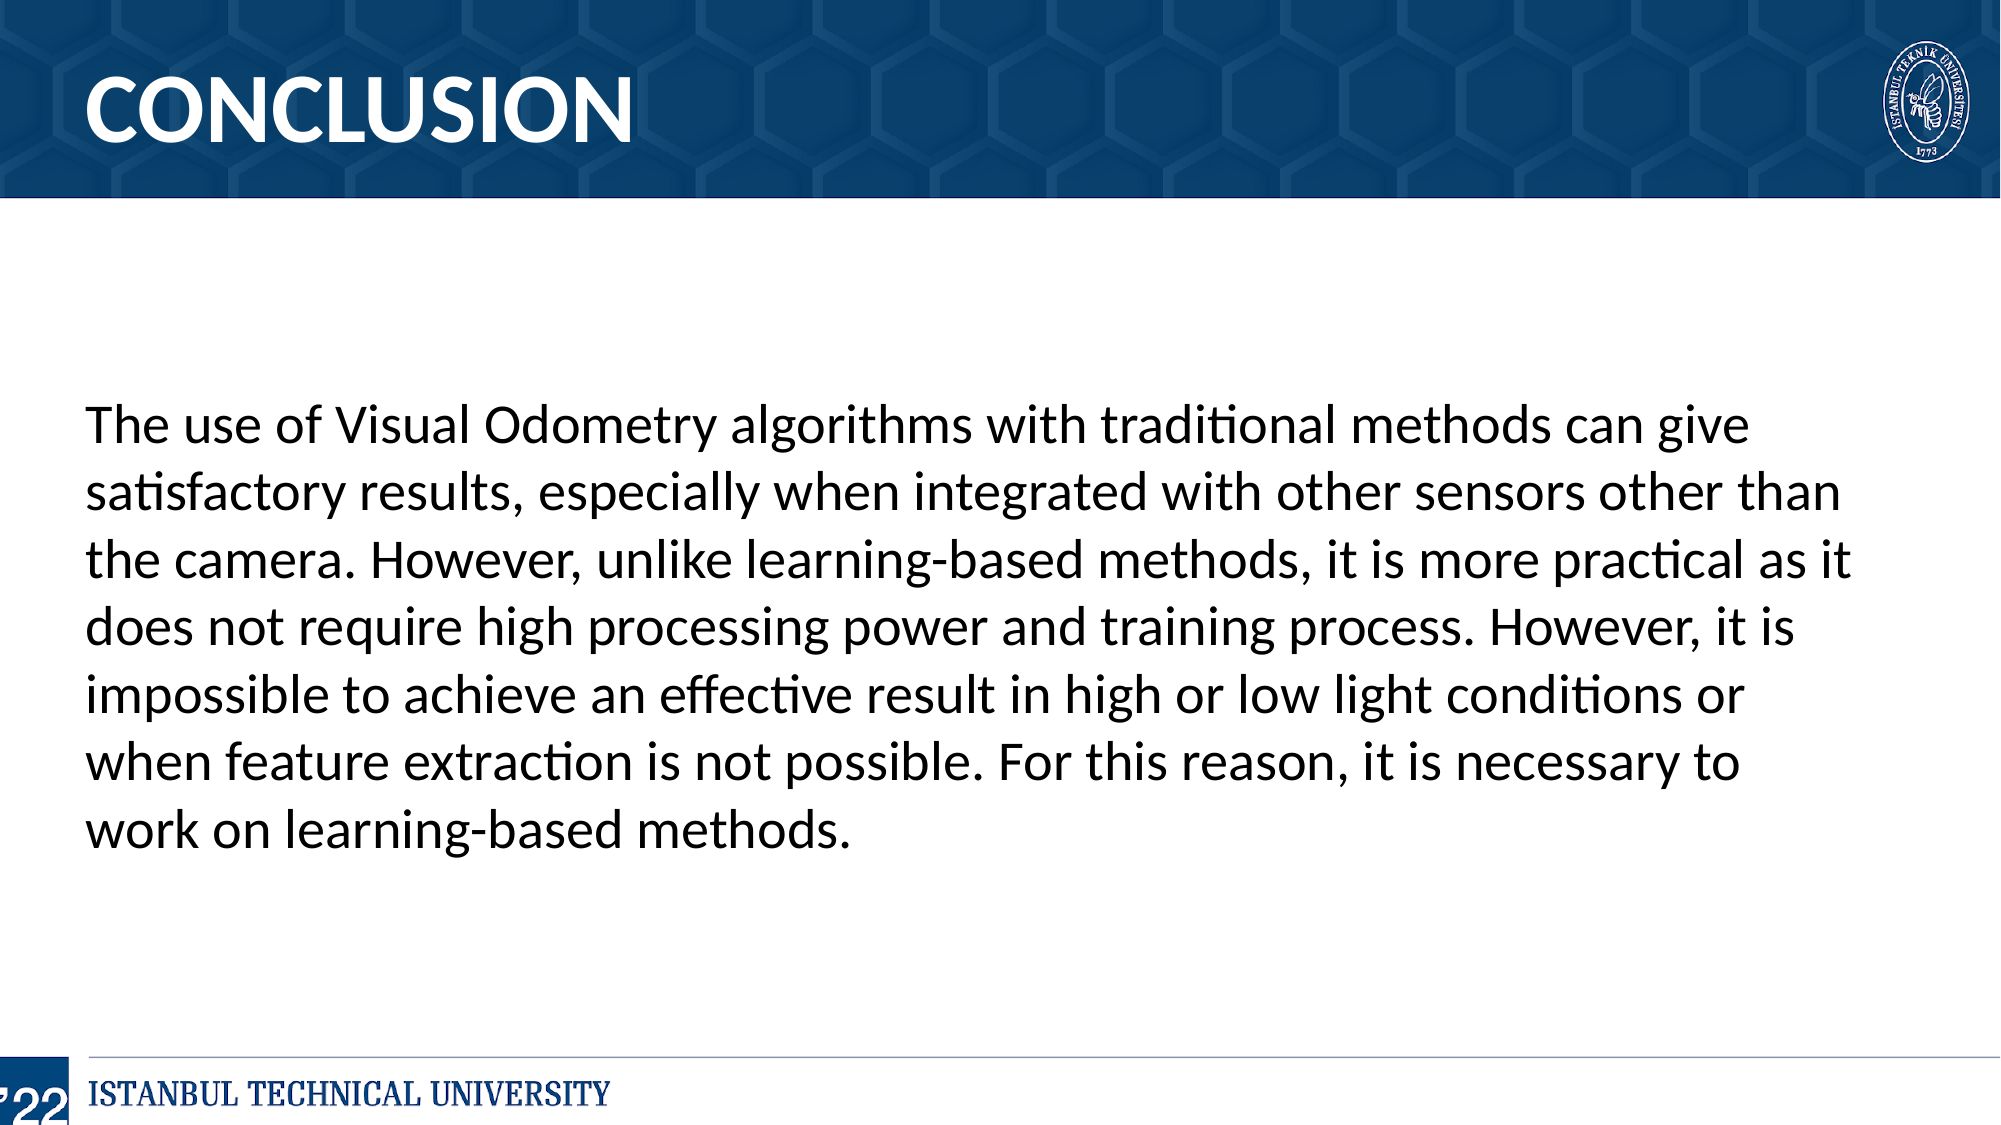

CONCLUSION
The use of Visual Odometry algorithms with traditional methods can give satisfactory results, especially when integrated with other sensors other than the camera. However, unlike learning-based methods, it is more practical as it does not require high processing power and training process. However, it is impossible to achieve an effective result in high or low light conditions or when feature extraction is not possible. For this reason, it is necessary to work on learning-based methods.